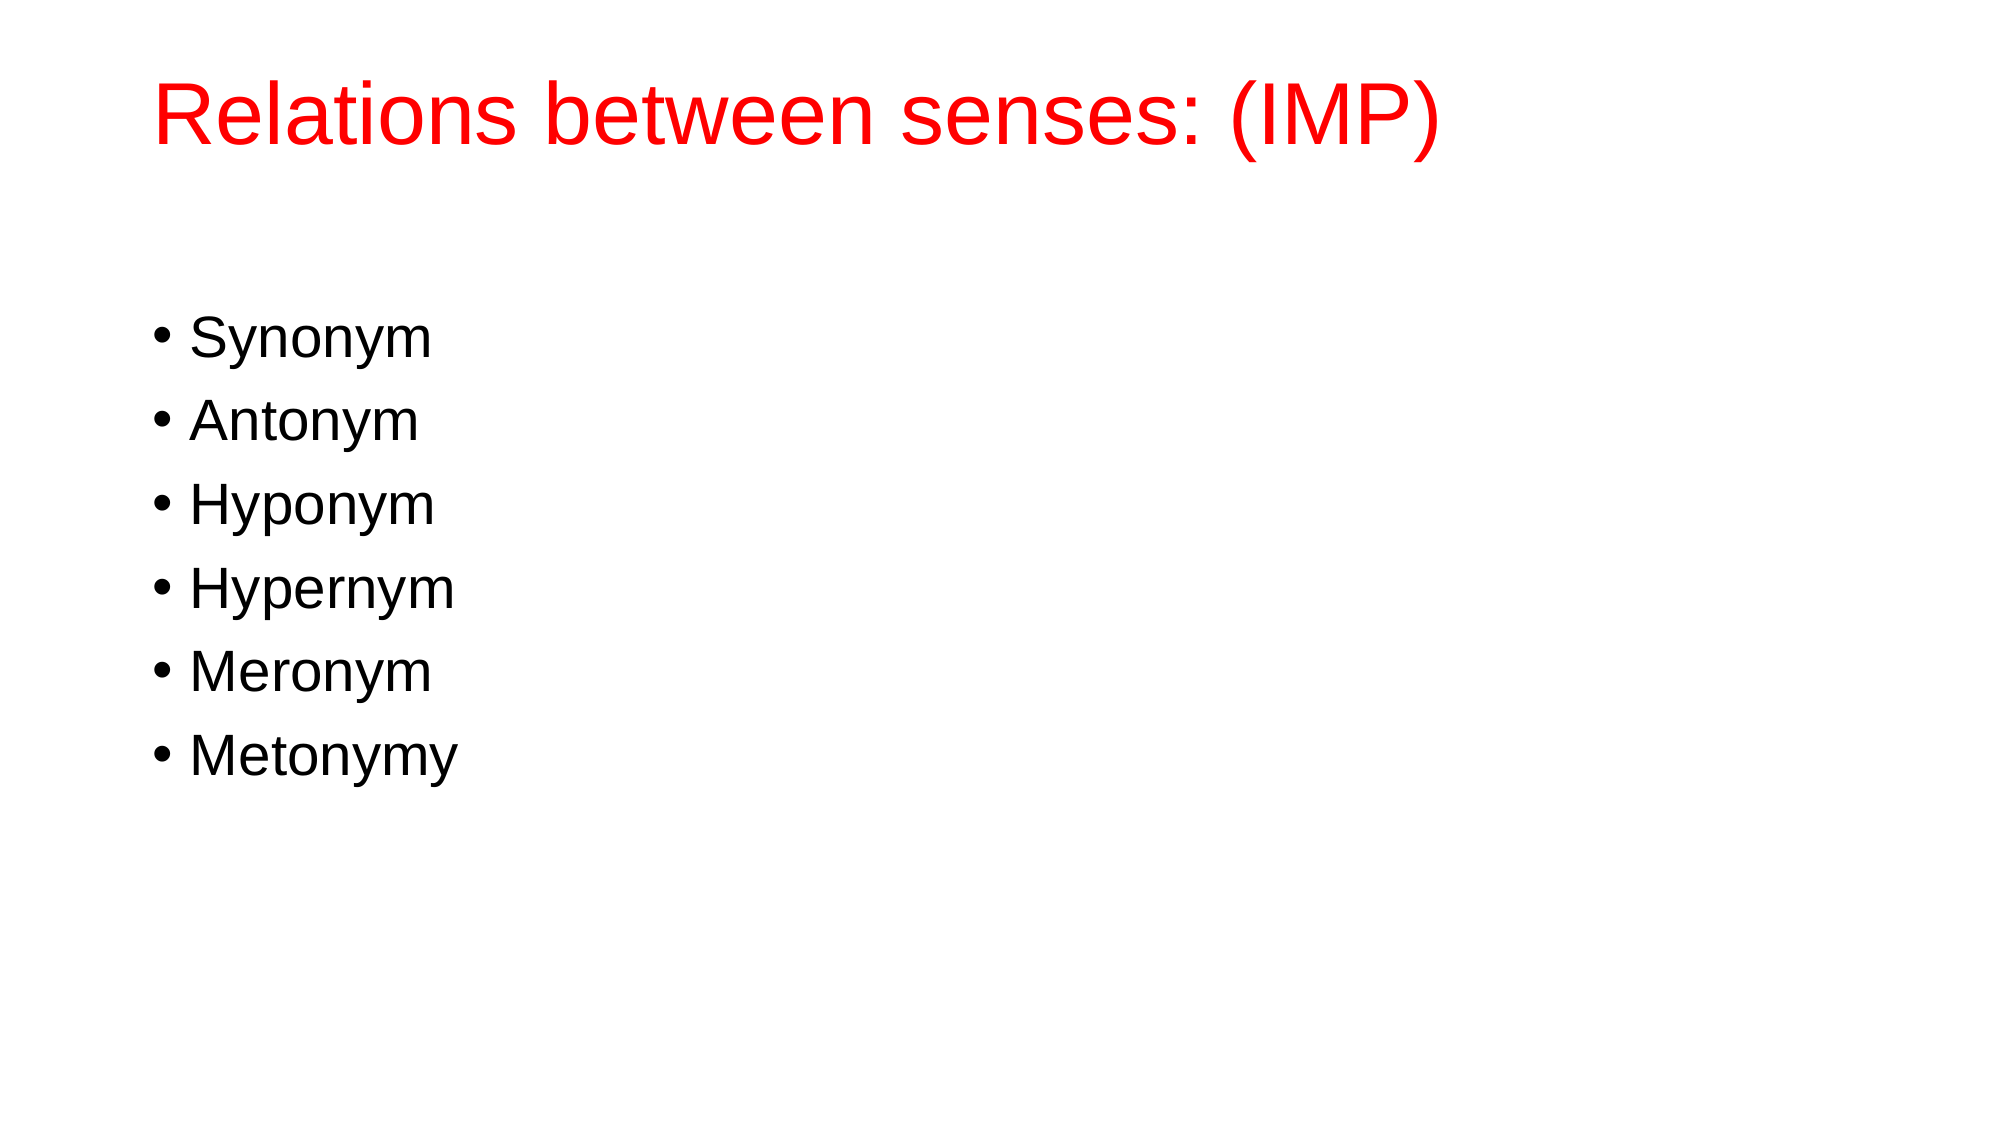

# Relations between senses: (IMP)
Synonym
Antonym
Hyponym
Hypernym
Meronym
Metonymy